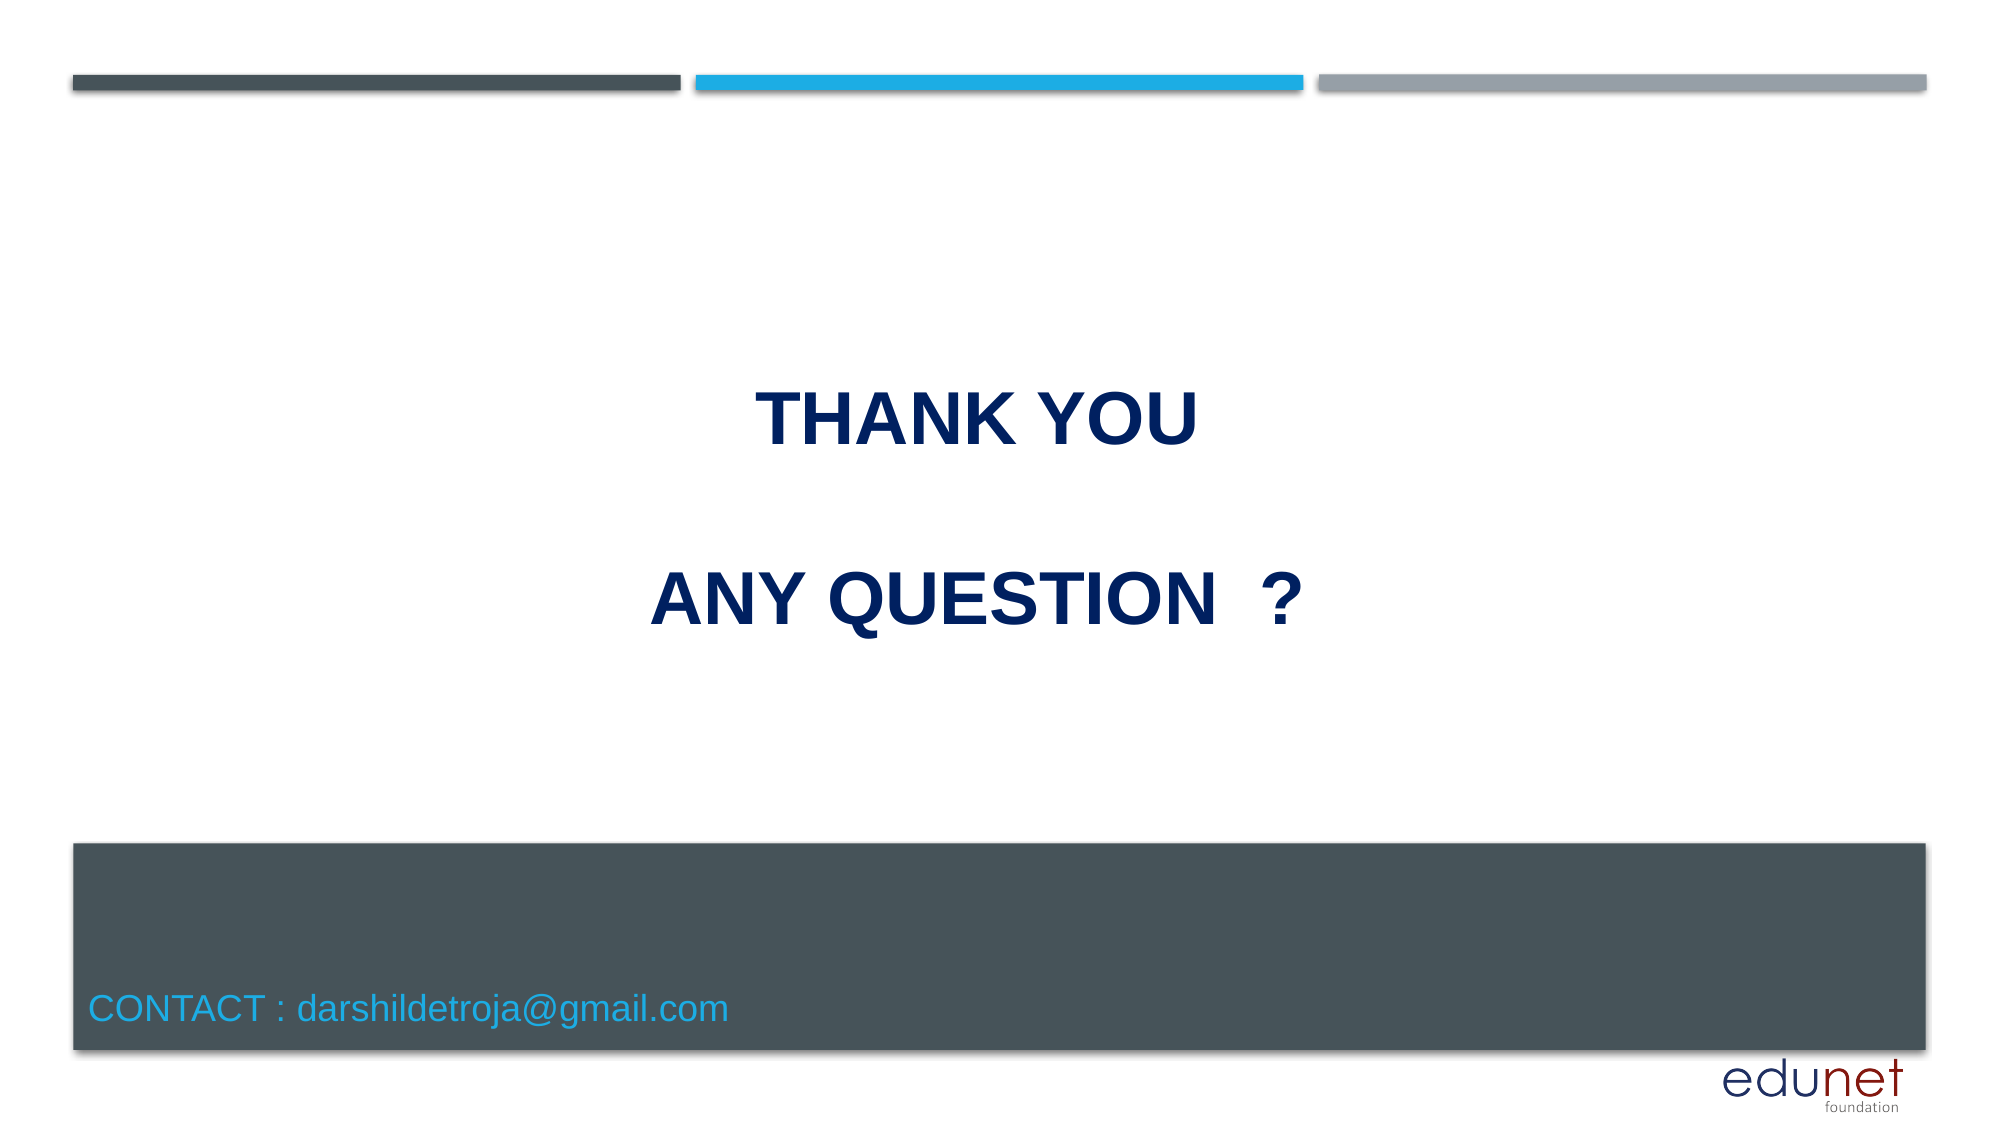

# THANK YOU Any question  ?
CONTACT : darshildetroja@gmail.com